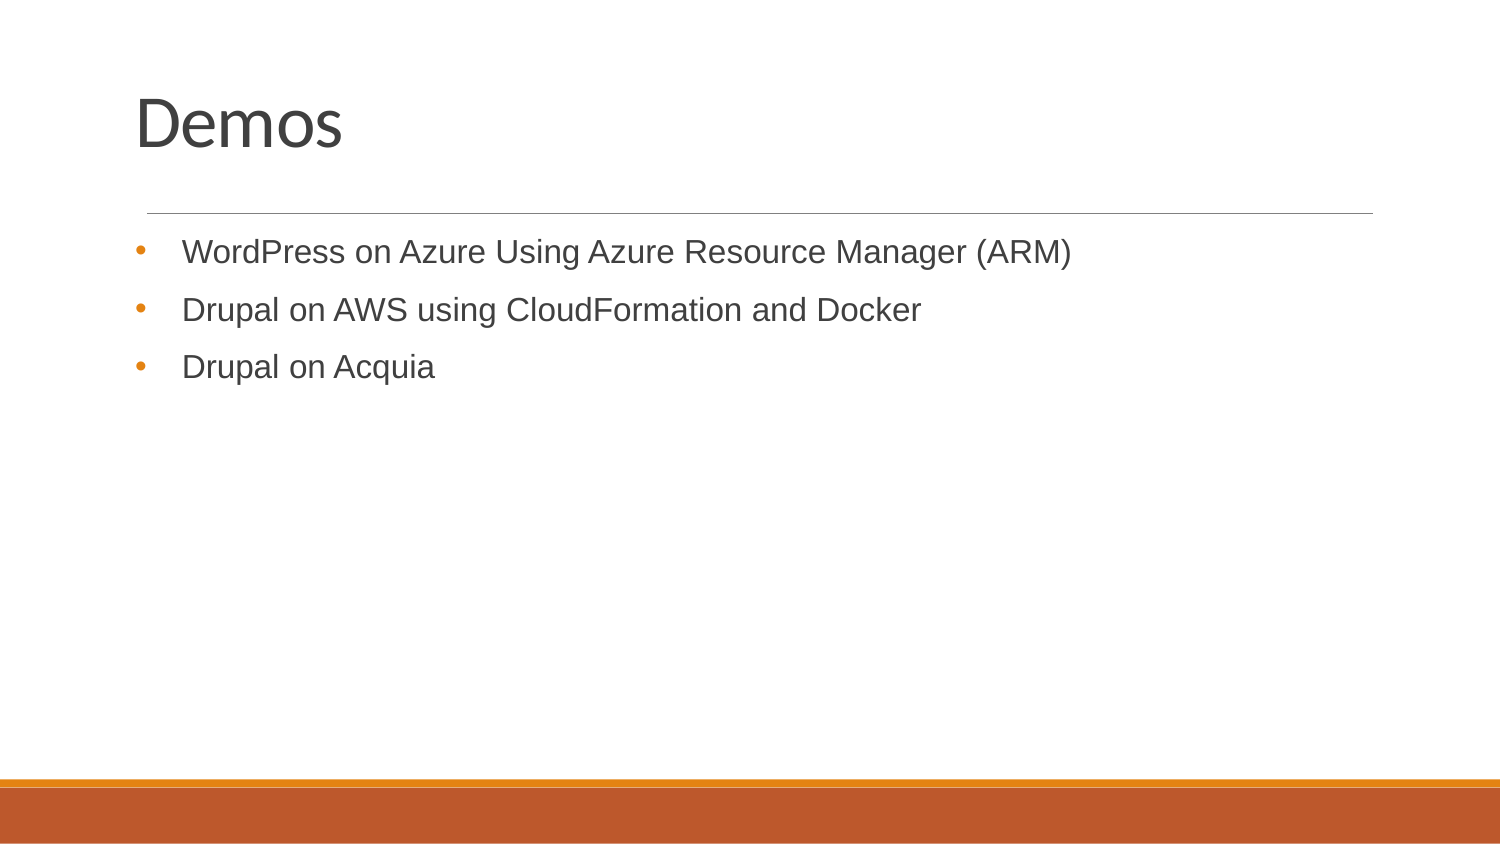

# Demos
WordPress on Azure Using Azure Resource Manager (ARM)
Drupal on AWS using CloudFormation and Docker
Drupal on Acquia